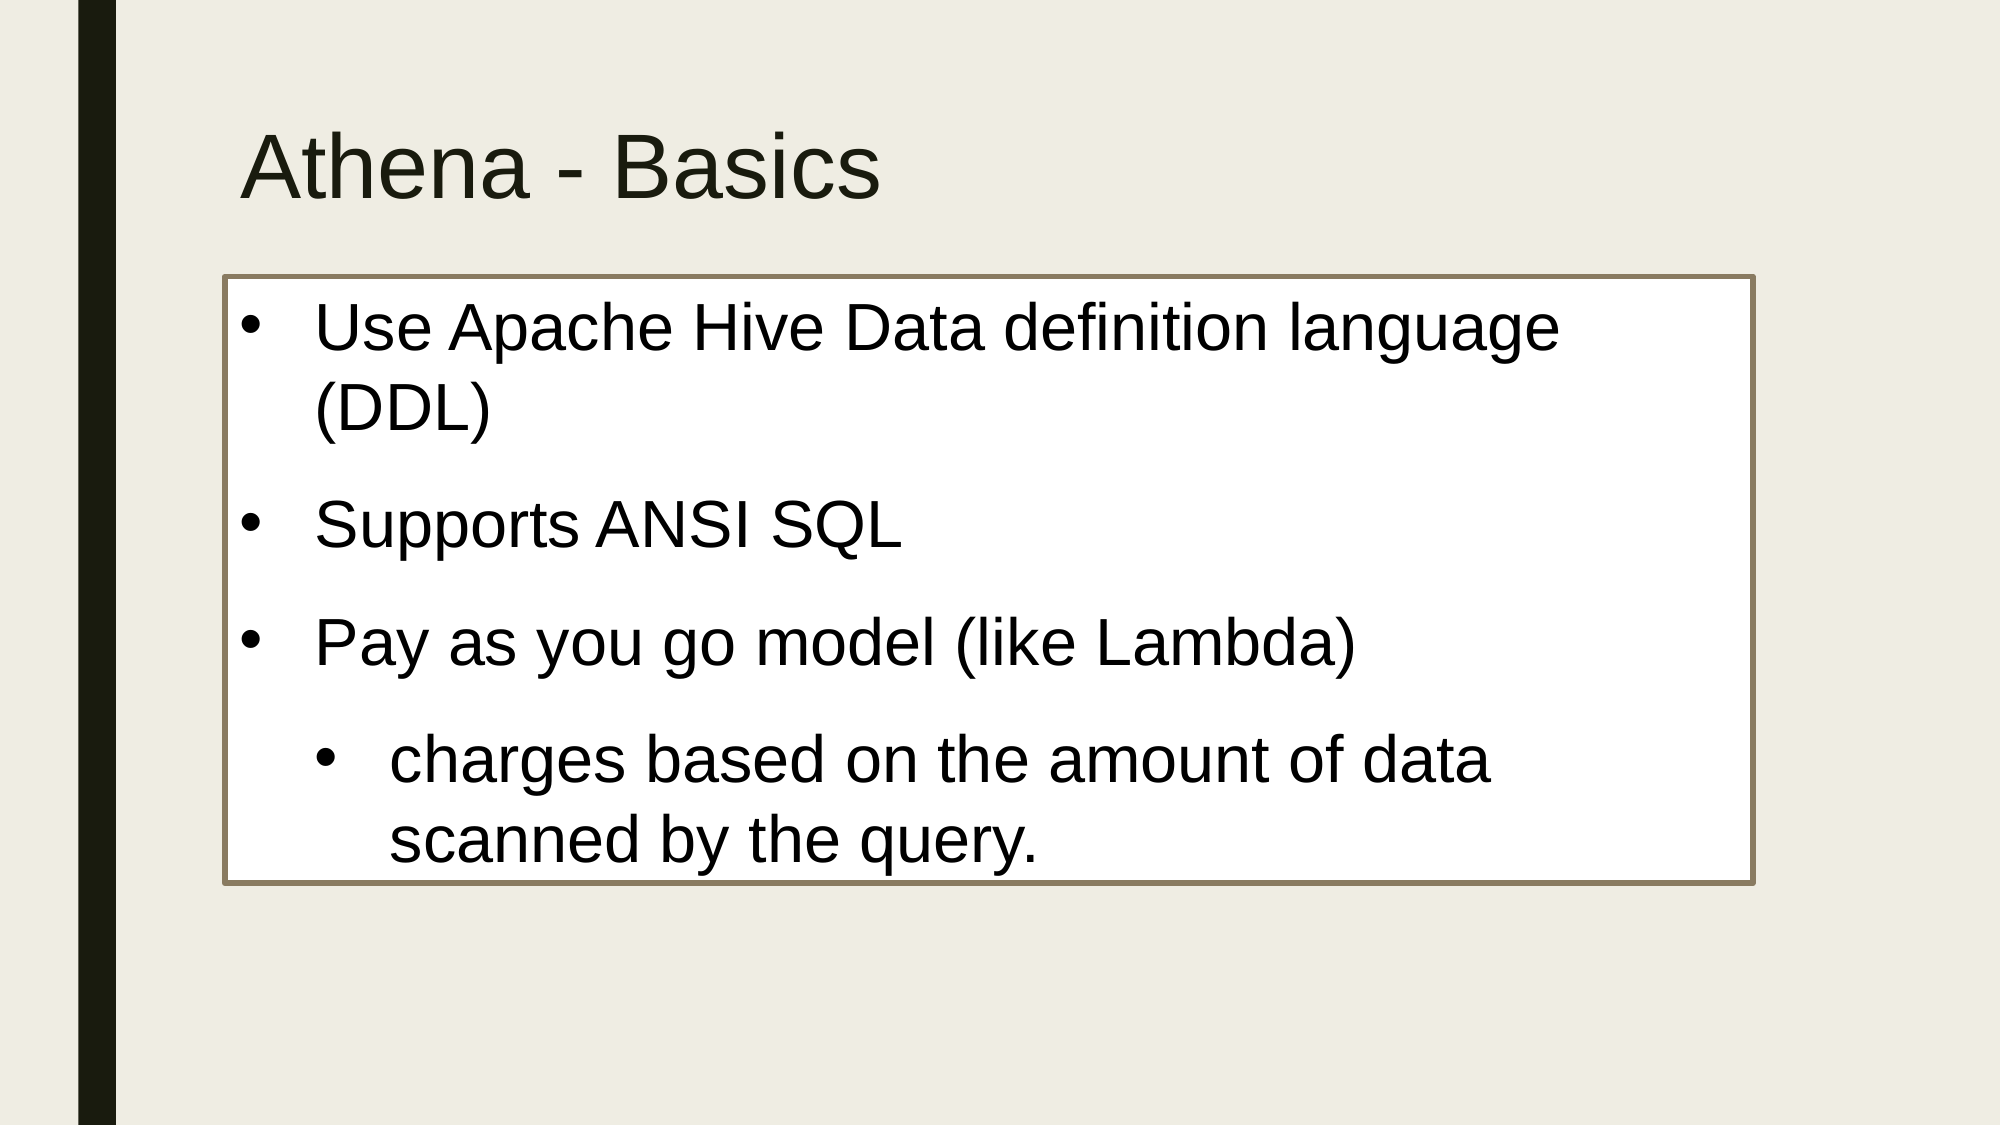

# Athena - Basics
Use Apache Hive Data definition language (DDL)
Supports ANSI SQL
Pay as you go model (like Lambda)
charges based on the amount of data scanned by the query.